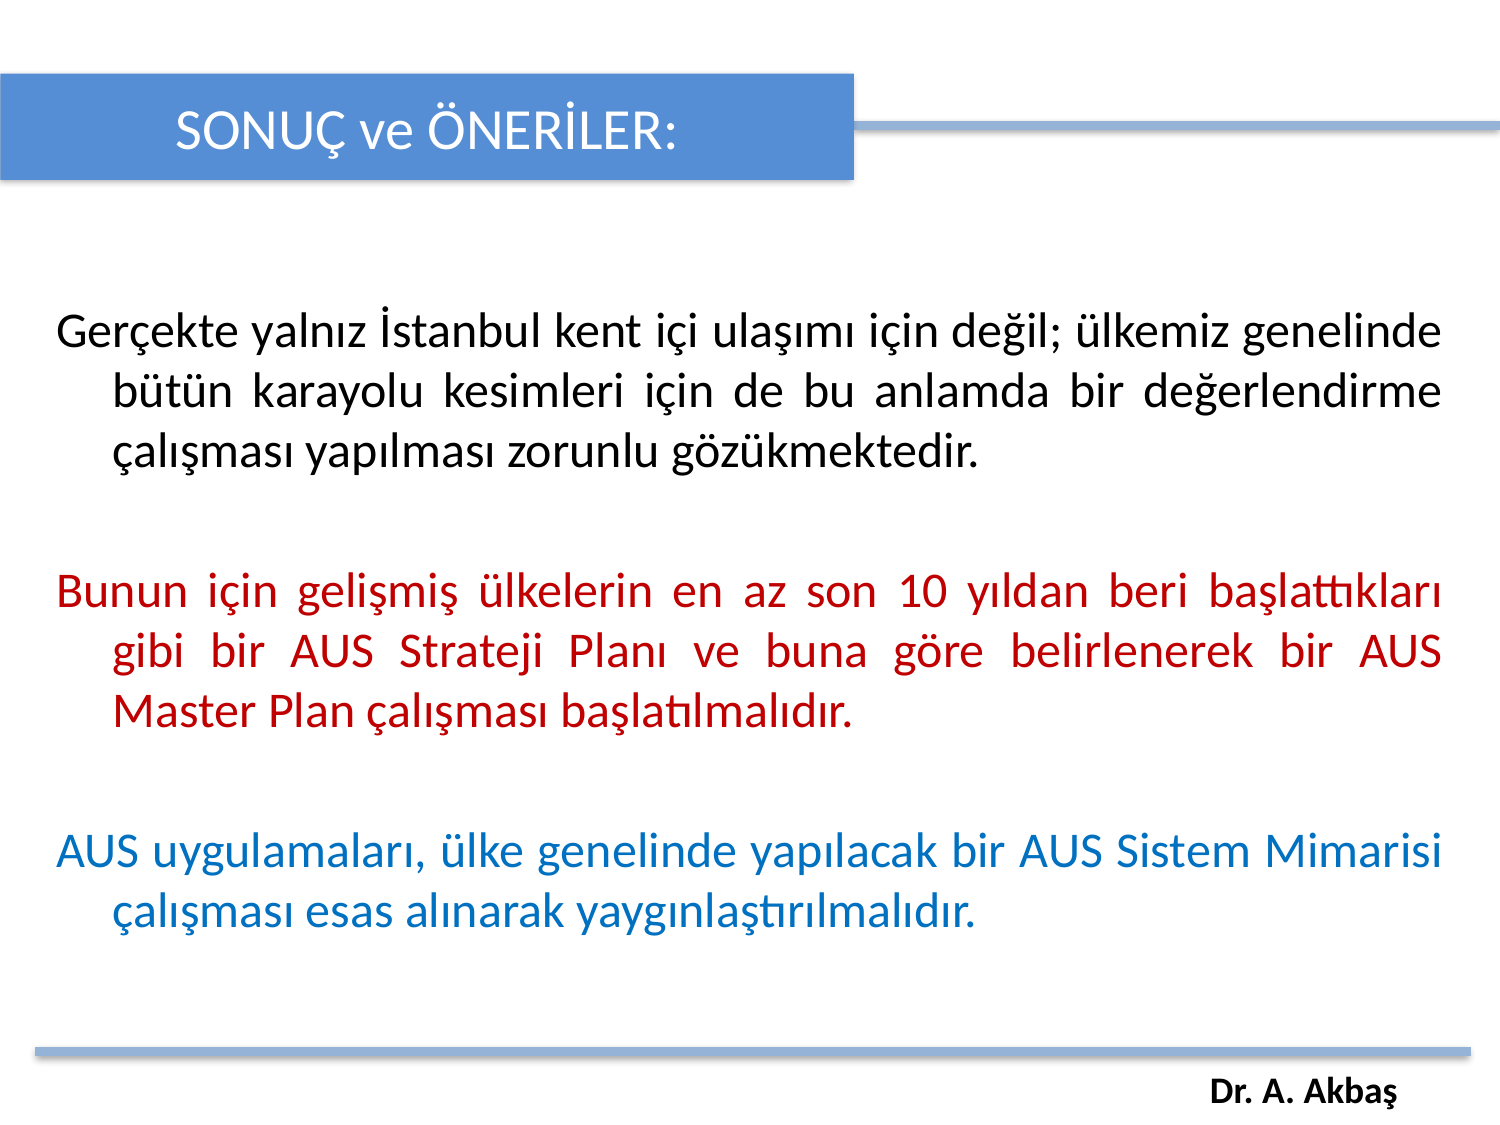

# SONUÇ ve ÖNERİLER:

Gerçekte yalnız İstanbul kent içi ulaşımı için değil; ülkemiz genelinde bütün karayolu kesimleri için de bu anlamda bir değerlendirme çalışması yapılması zorunlu gözükmektedir.

Bunun için gelişmiş ülkelerin en az son 10 yıldan beri başlattıkları gibi bir AUS Strateji Planı ve buna göre belirlenerek bir AUS Master Plan çalışması başlatılmalıdır.

AUS uygulamaları, ülke genelinde yapılacak bir AUS Sistem Mimarisi çalışması esas alınarak yaygınlaştırılmalıdır.

Dr. A. Akbaş